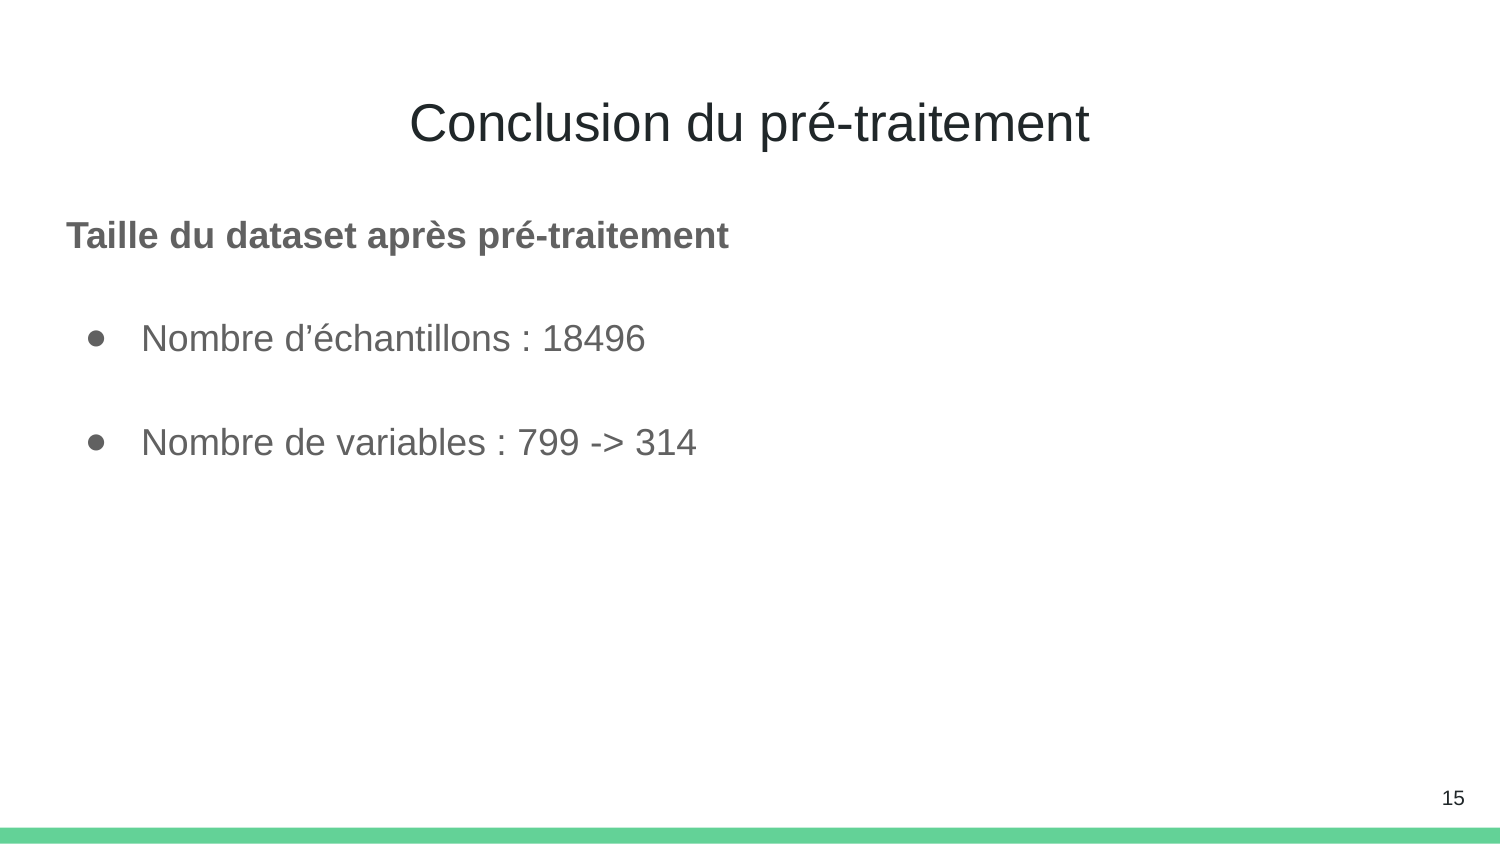

# Conclusion du pré-traitement
Taille du dataset après pré-traitement

Nombre d’échantillons : 18496

Nombre de variables : 799 -> 314

15